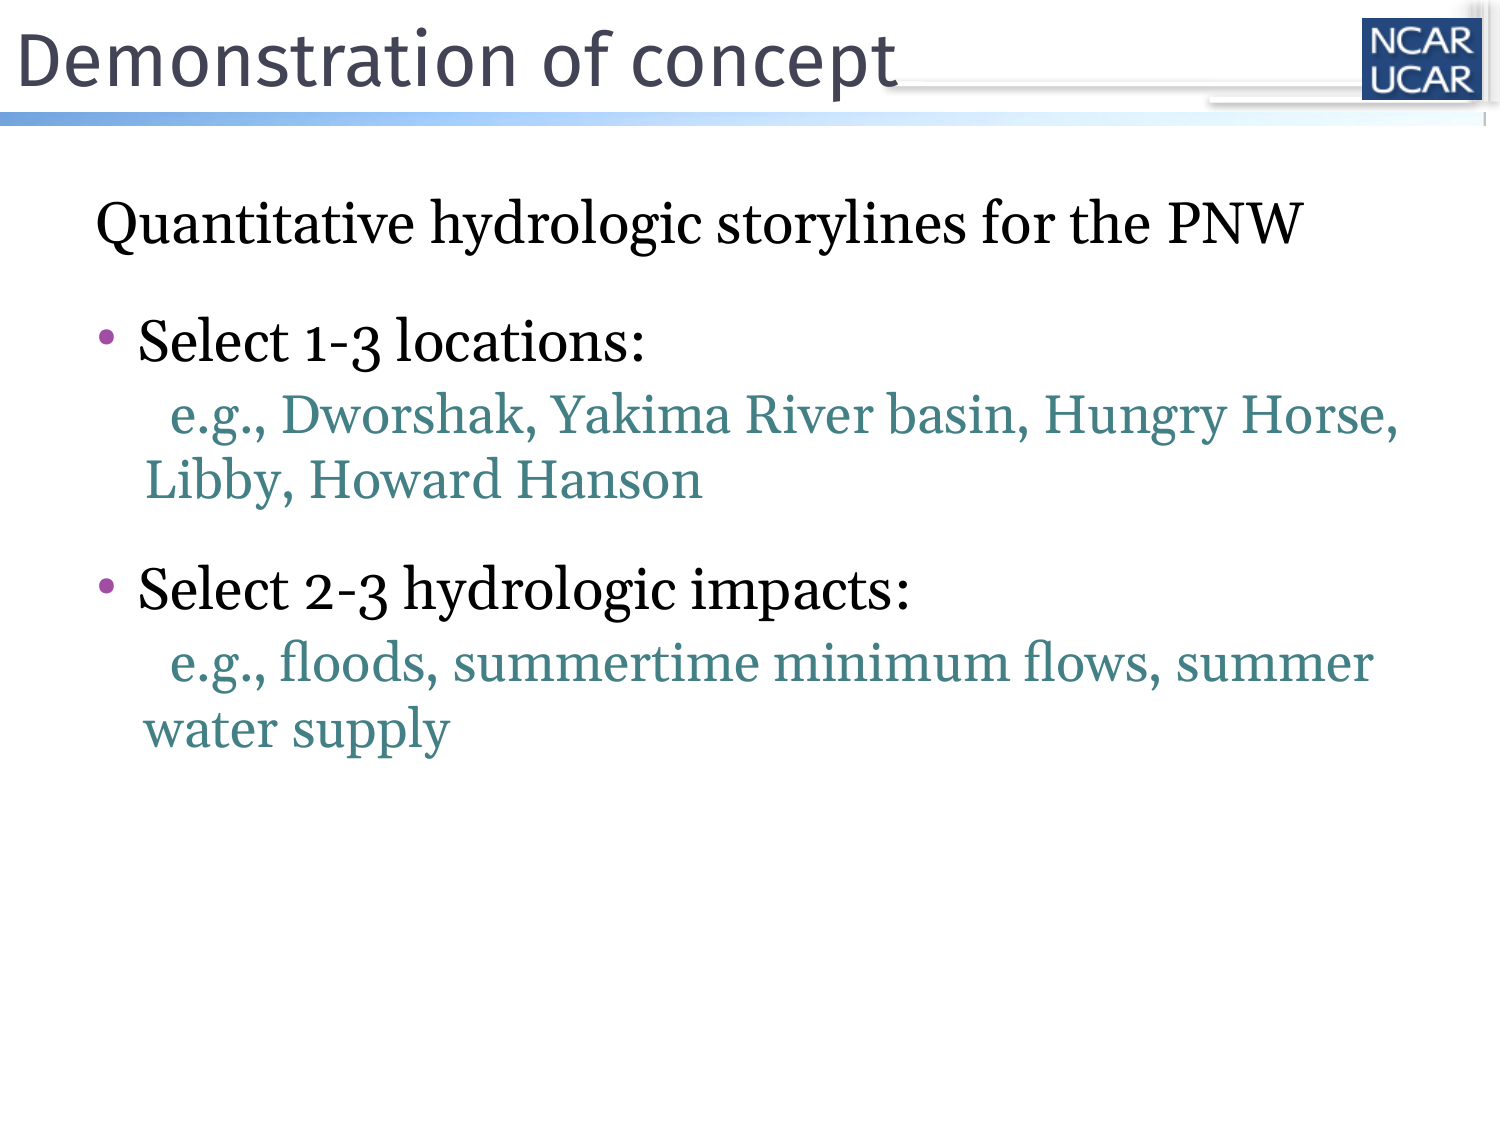

# Demonstration of concept
Quantitative hydrologic storylines for the PNW

Select 1-3 locations:
  e.g., Dworshak, Yakima River basin, Hungry Horse, Libby, Howard Hanson

Select 2-3 hydrologic impacts:
  e.g., floods, summertime minimum flows, summer water supply